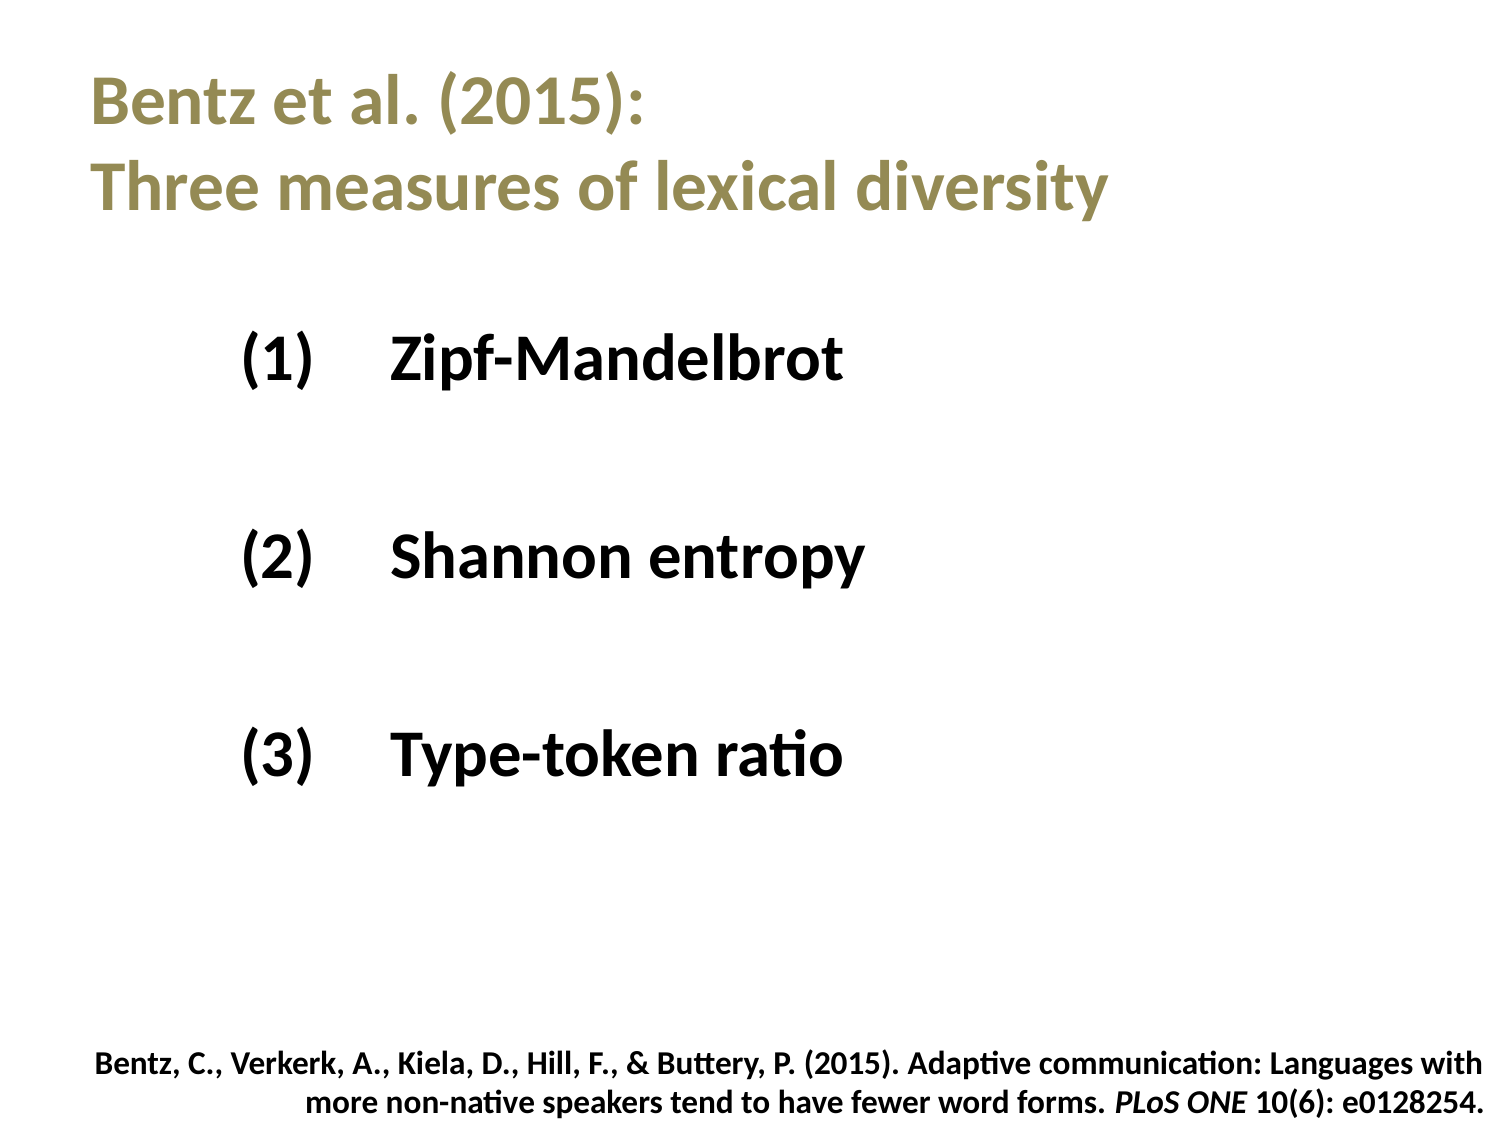

Bentz et al. (2015):
Three measures of lexical diversity

	(1)	Zipf-Mandelbrot

	(2)	Shannon entropy

	(3)	Type-token ratio

Bentz, C., Verkerk, A., Kiela, D., Hill, F., & Buttery, P. (2015). Adaptive communication: Languages with more non-native speakers tend to have fewer word forms. PLoS ONE 10(6): e0128254.